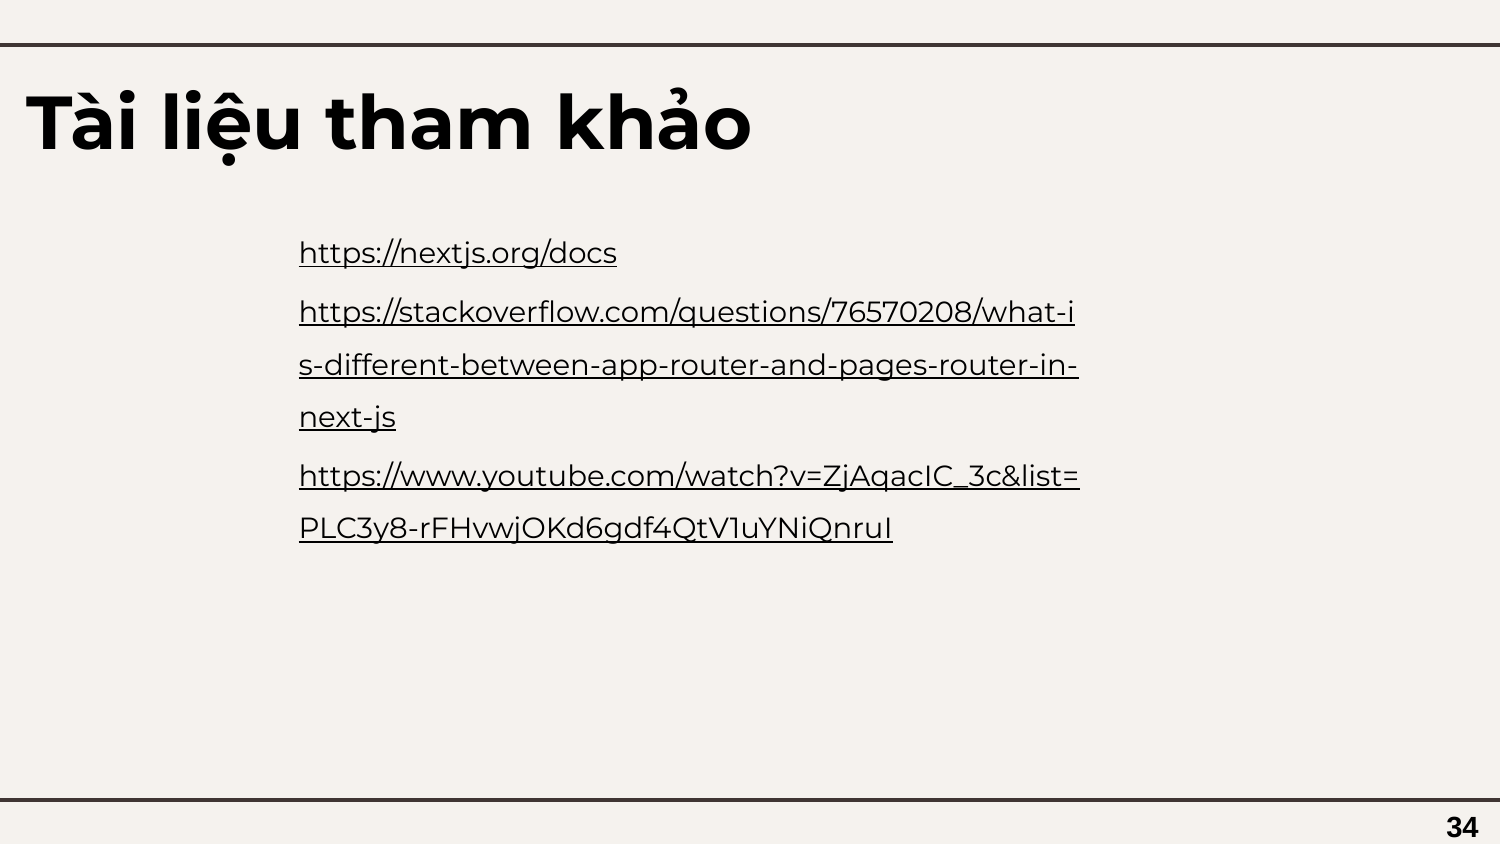

# Tài liệu tham khảo
https://nextjs.org/docs
https://stackoverflow.com/questions/76570208/what-is-different-between-app-router-and-pages-router-in-next-js
https://www.youtube.com/watch?v=ZjAqacIC_3c&list=PLC3y8-rFHvwjOKd6gdf4QtV1uYNiQnruI

34